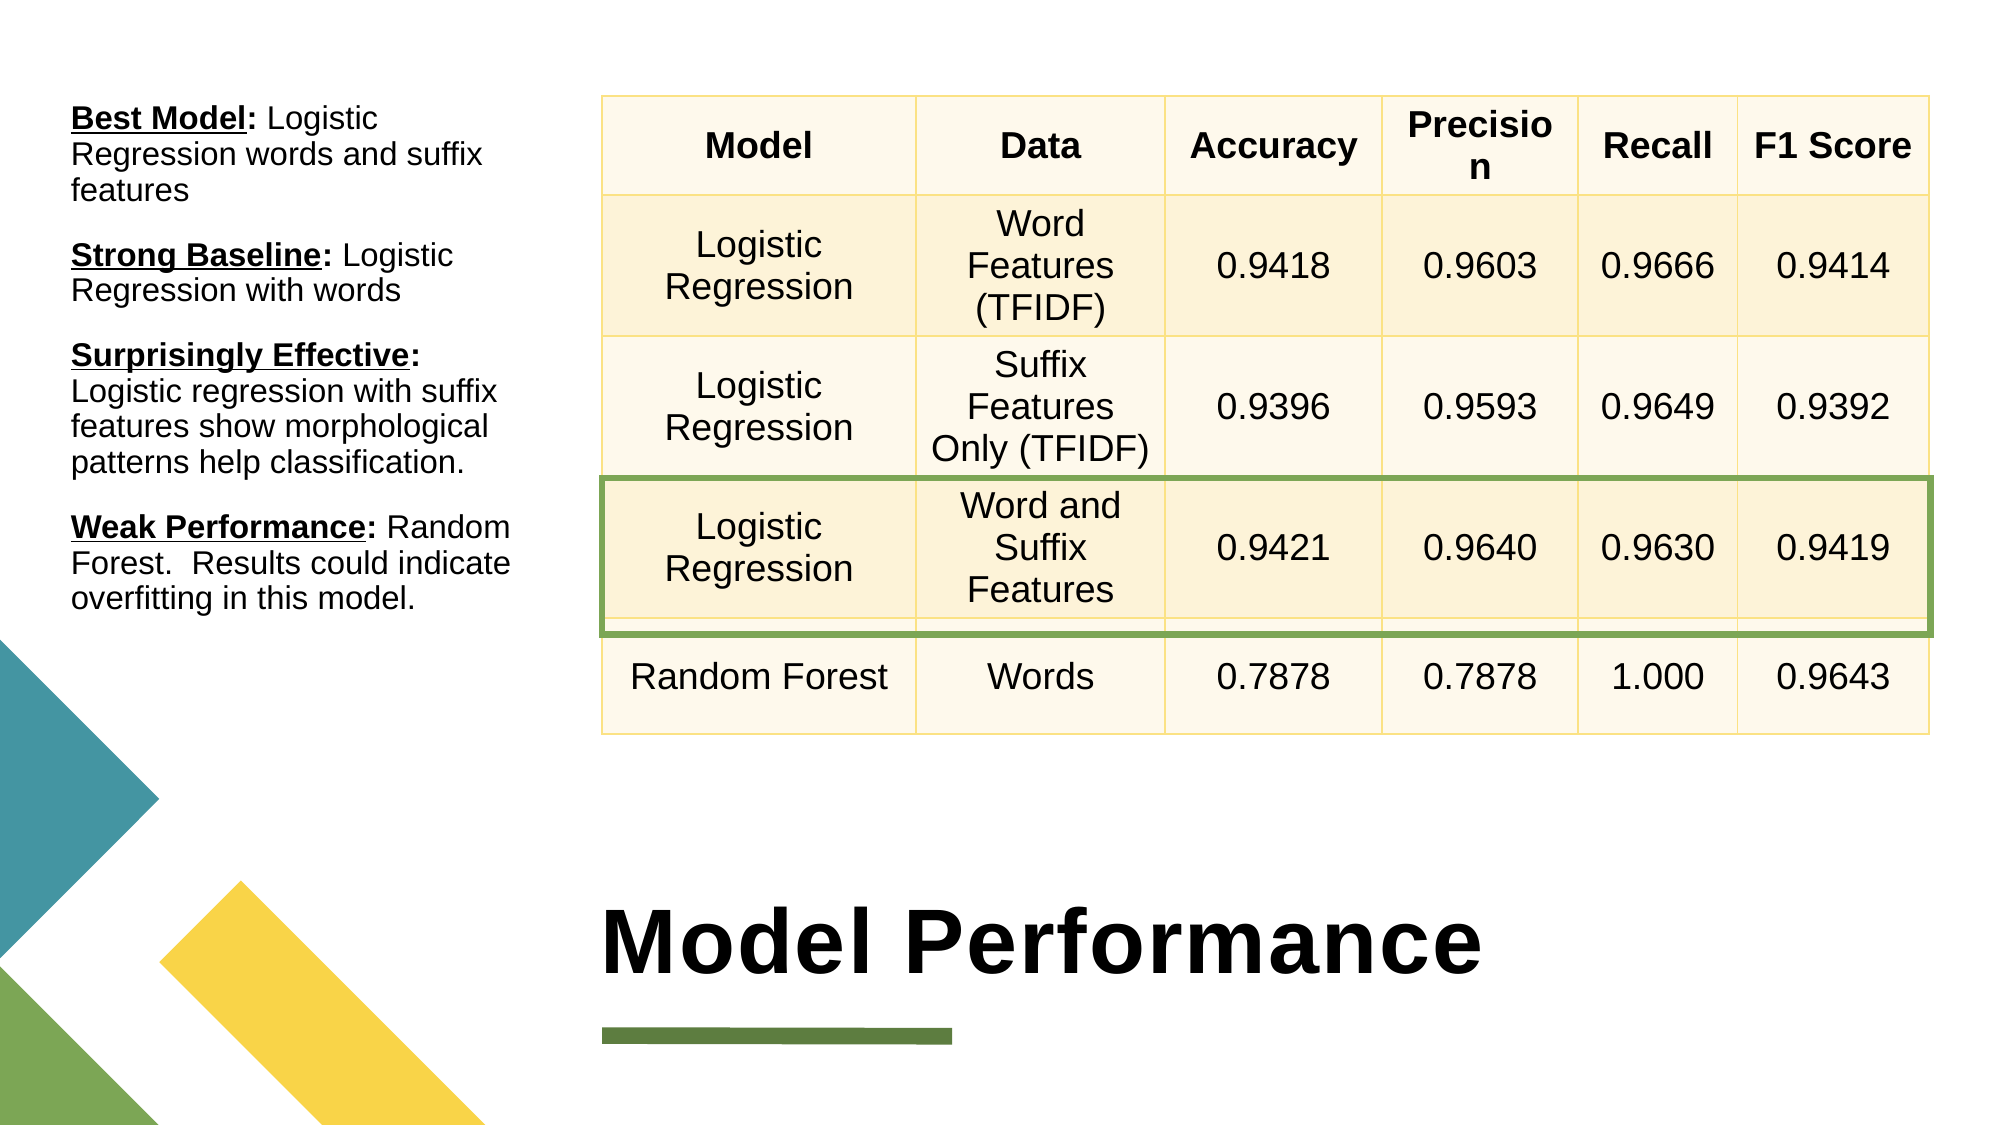

Best Model: Logistic Regression words and suffix features
Strong Baseline: Logistic Regression with words
Surprisingly Effective: Logistic regression with suffix features show morphological patterns help classification.
Weak Performance: Random Forest.  Results could indicate overfitting in this model.
| Model | Data | Accuracy | Precision | Recall | F1 Score |
| --- | --- | --- | --- | --- | --- |
| Logistic Regression | Word Features (TFIDF) | 0.9418 | 0.9603 | 0.9666 | 0.9414 |
| Logistic Regression | Suffix Features Only (TFIDF) | 0.9396 | 0.9593 | 0.9649 | 0.9392 |
| Logistic Regression | Word and Suffix Features | 0.9421 | 0.9640 | 0.9630 | 0.9419 |
| Random Forest | Words | 0.7878 | 0.7878 | 1.000 | 0.9643 |

# Model Performance